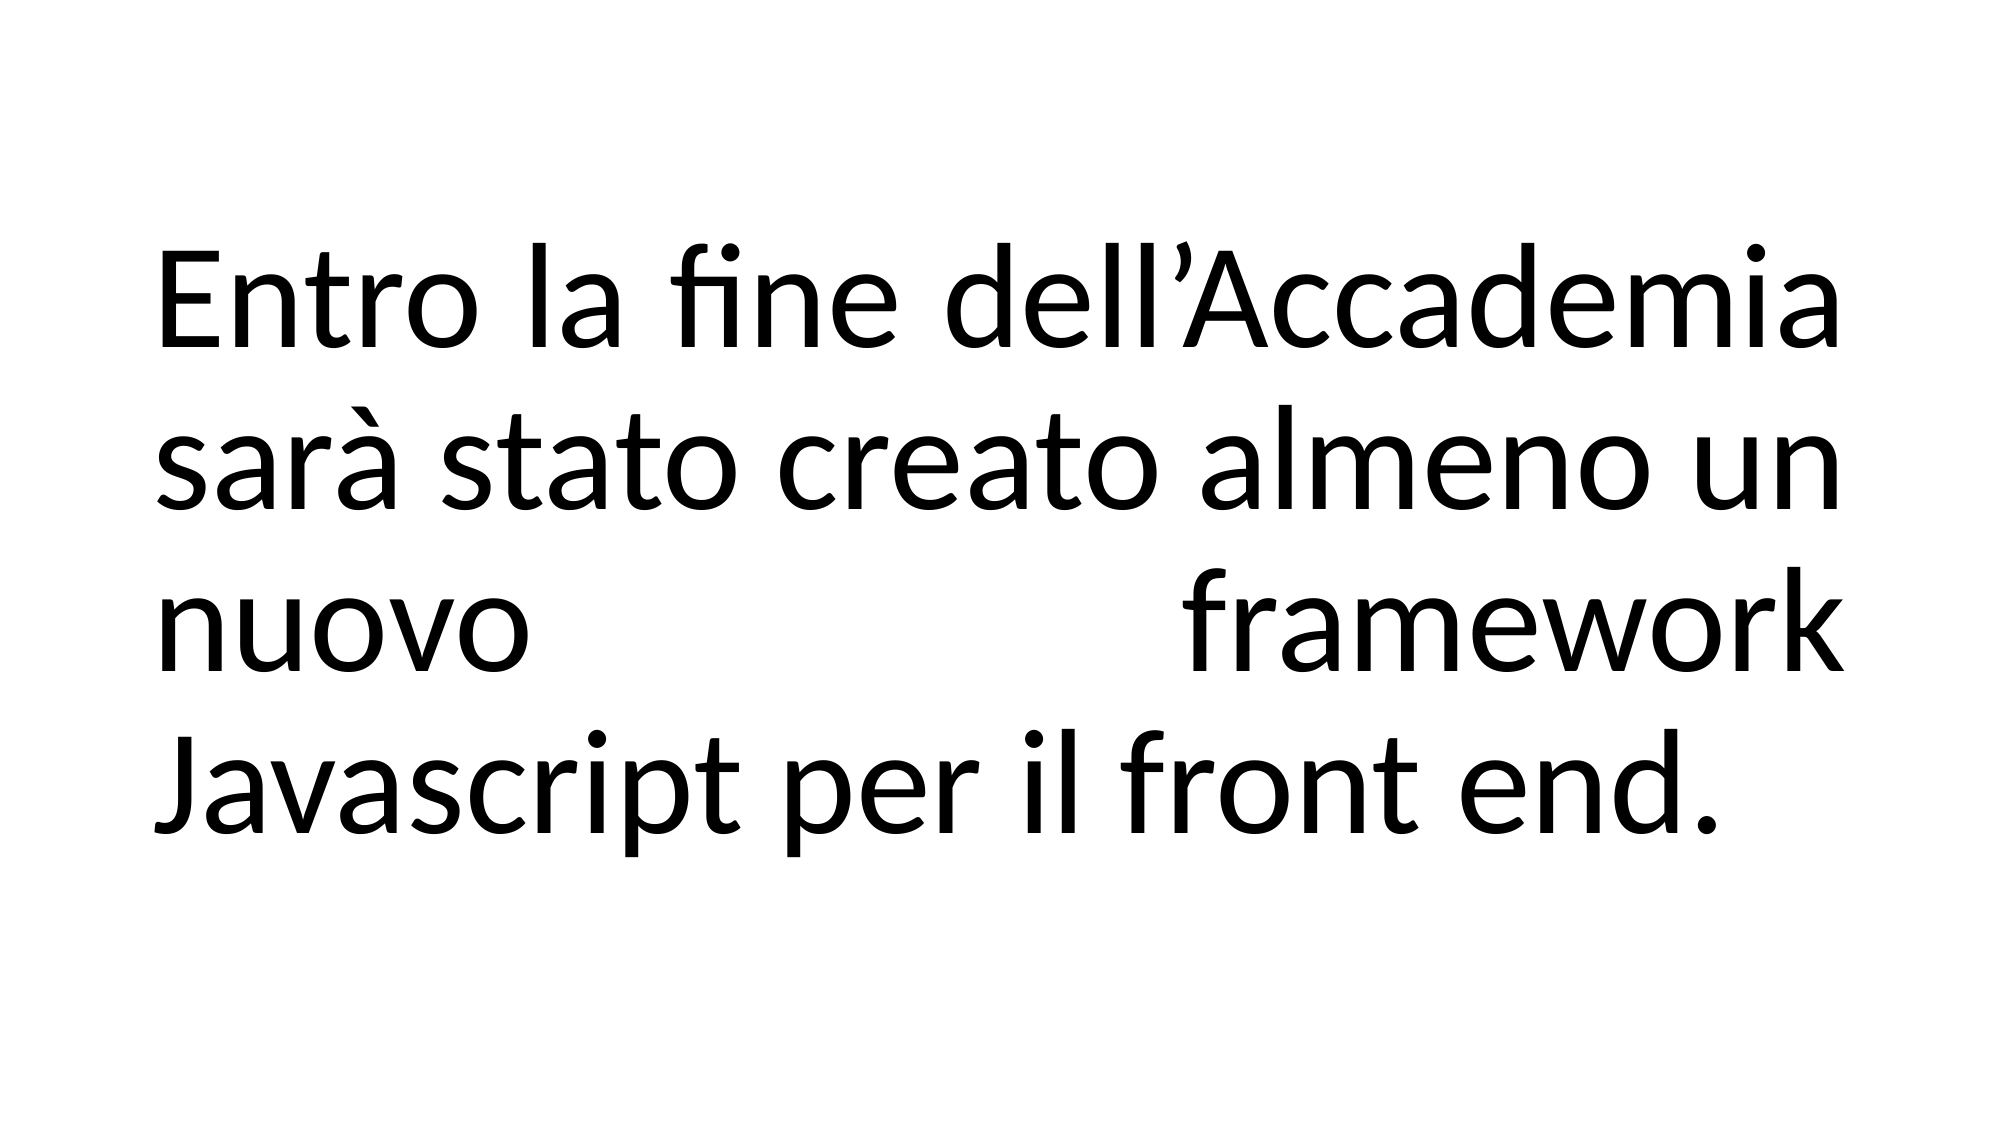

Entro la fine dell’Accademia sarà stato creato almeno un nuovo framework Javascript per il front end.